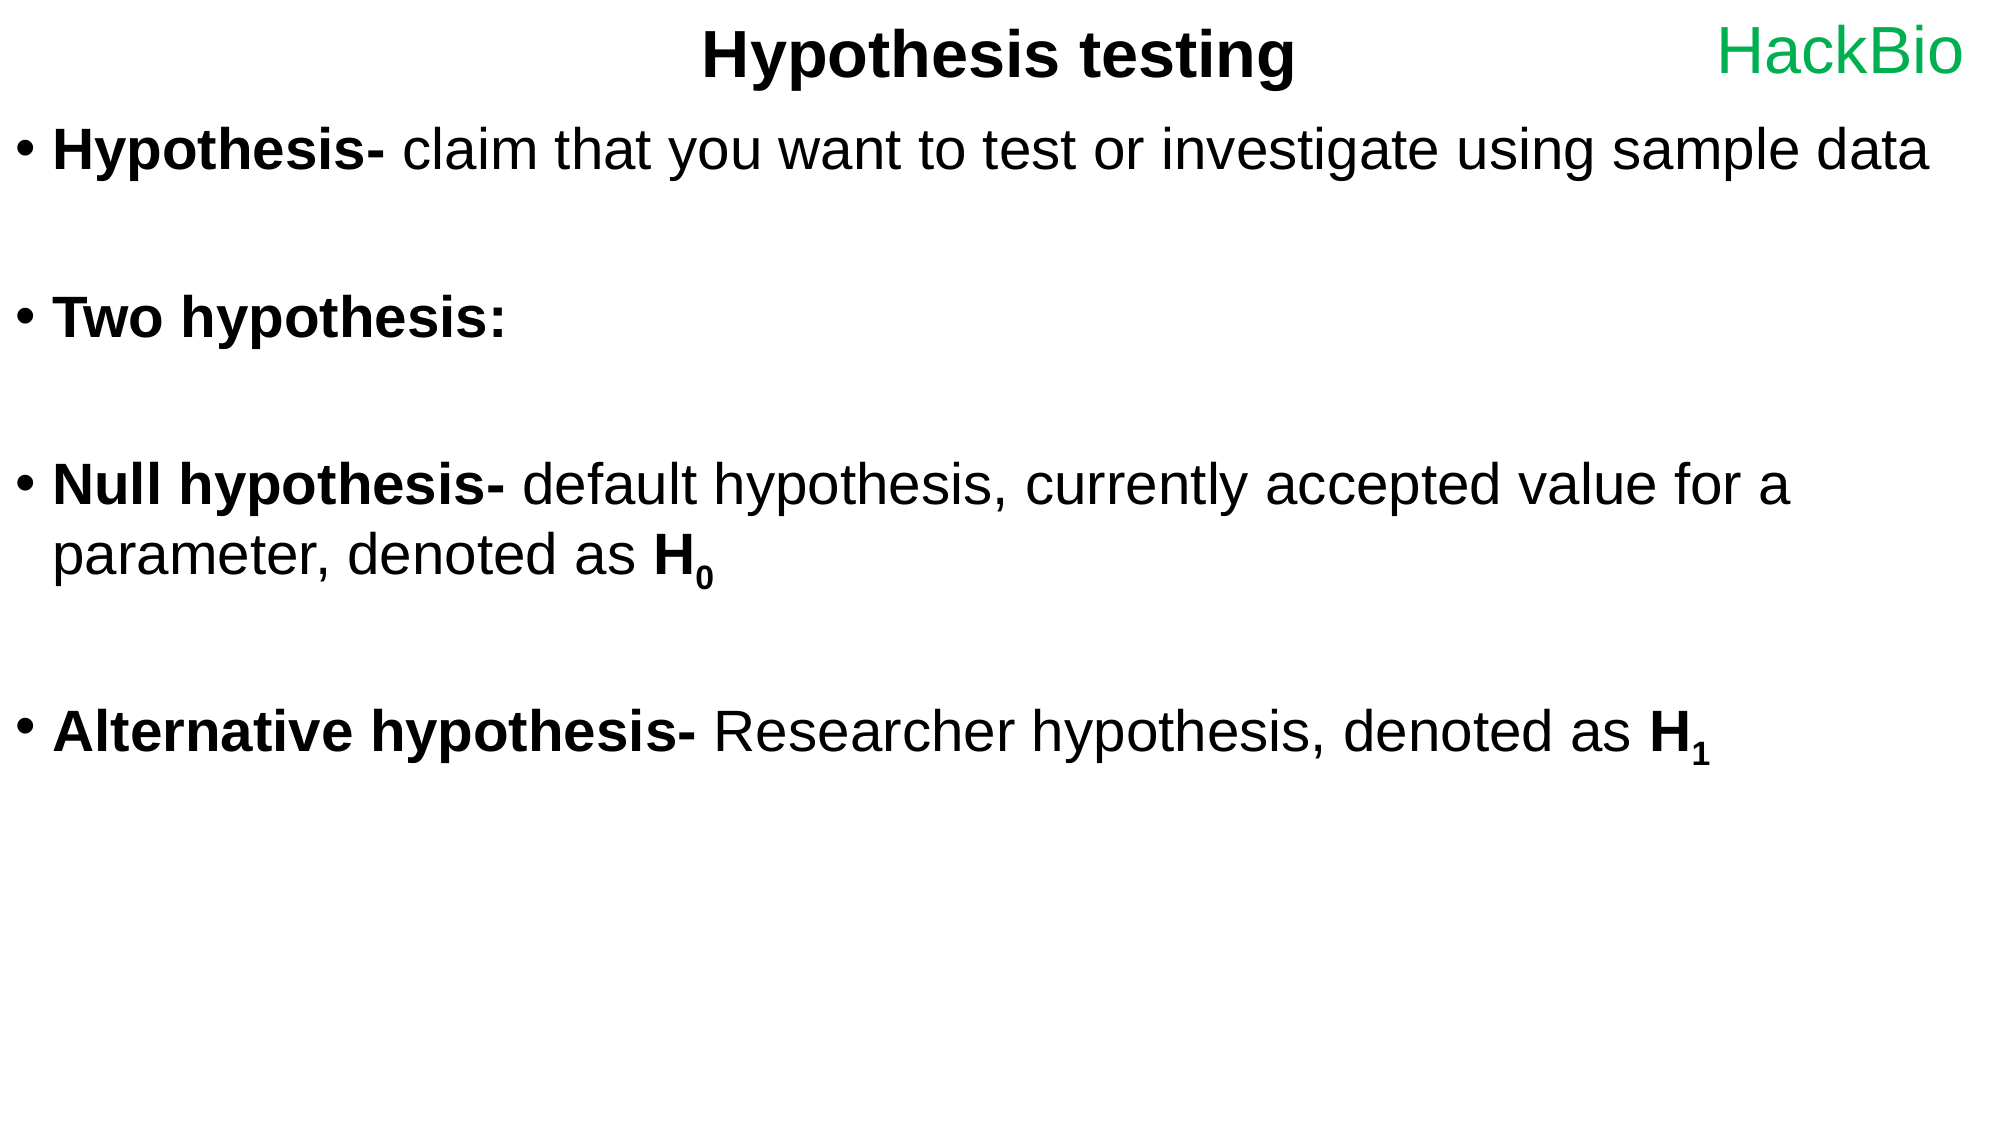

# Hypothesis testing
Hypothesis- claim that you want to test or investigate using sample data

Two hypothesis:

Null hypothesis- default hypothesis, currently accepted value for a parameter, denoted as H0

Alternative hypothesis- Researcher hypothesis, denoted as H1